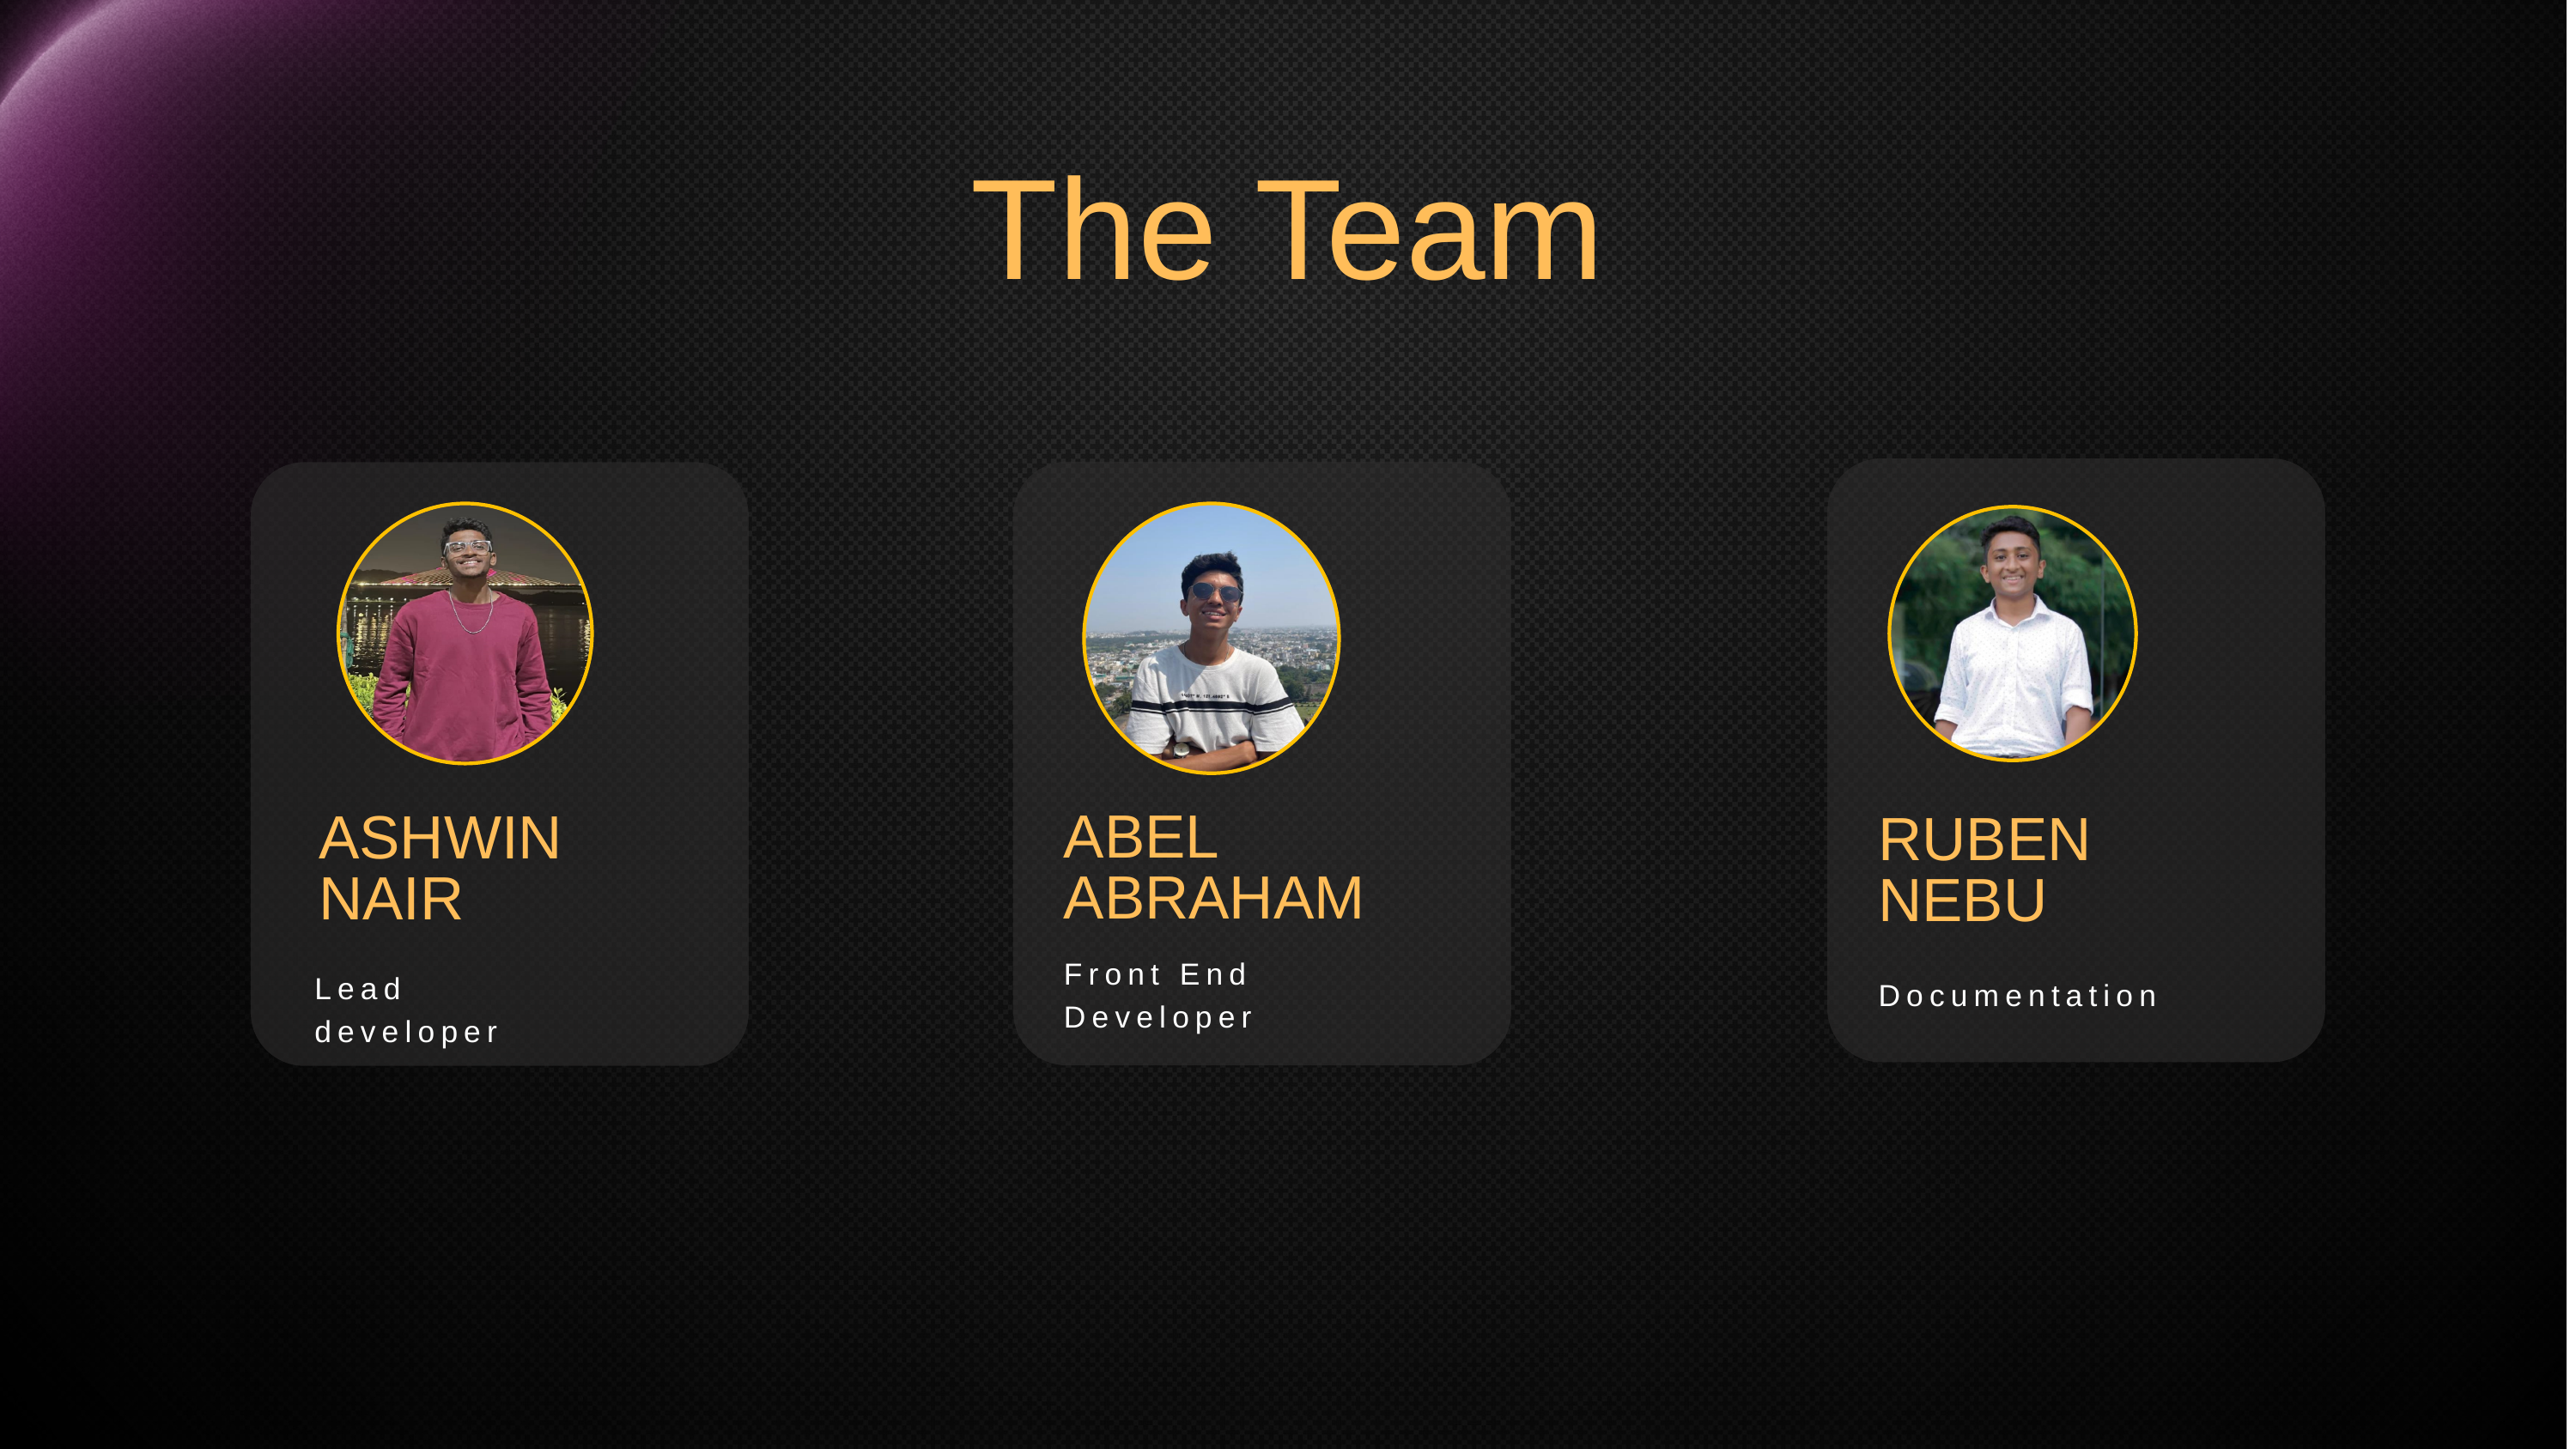

The Team

ABEL ABRAHAM
ASHWIN NAIR
RUBEN NEBU
Front End Developer
Lead developer
Documentation